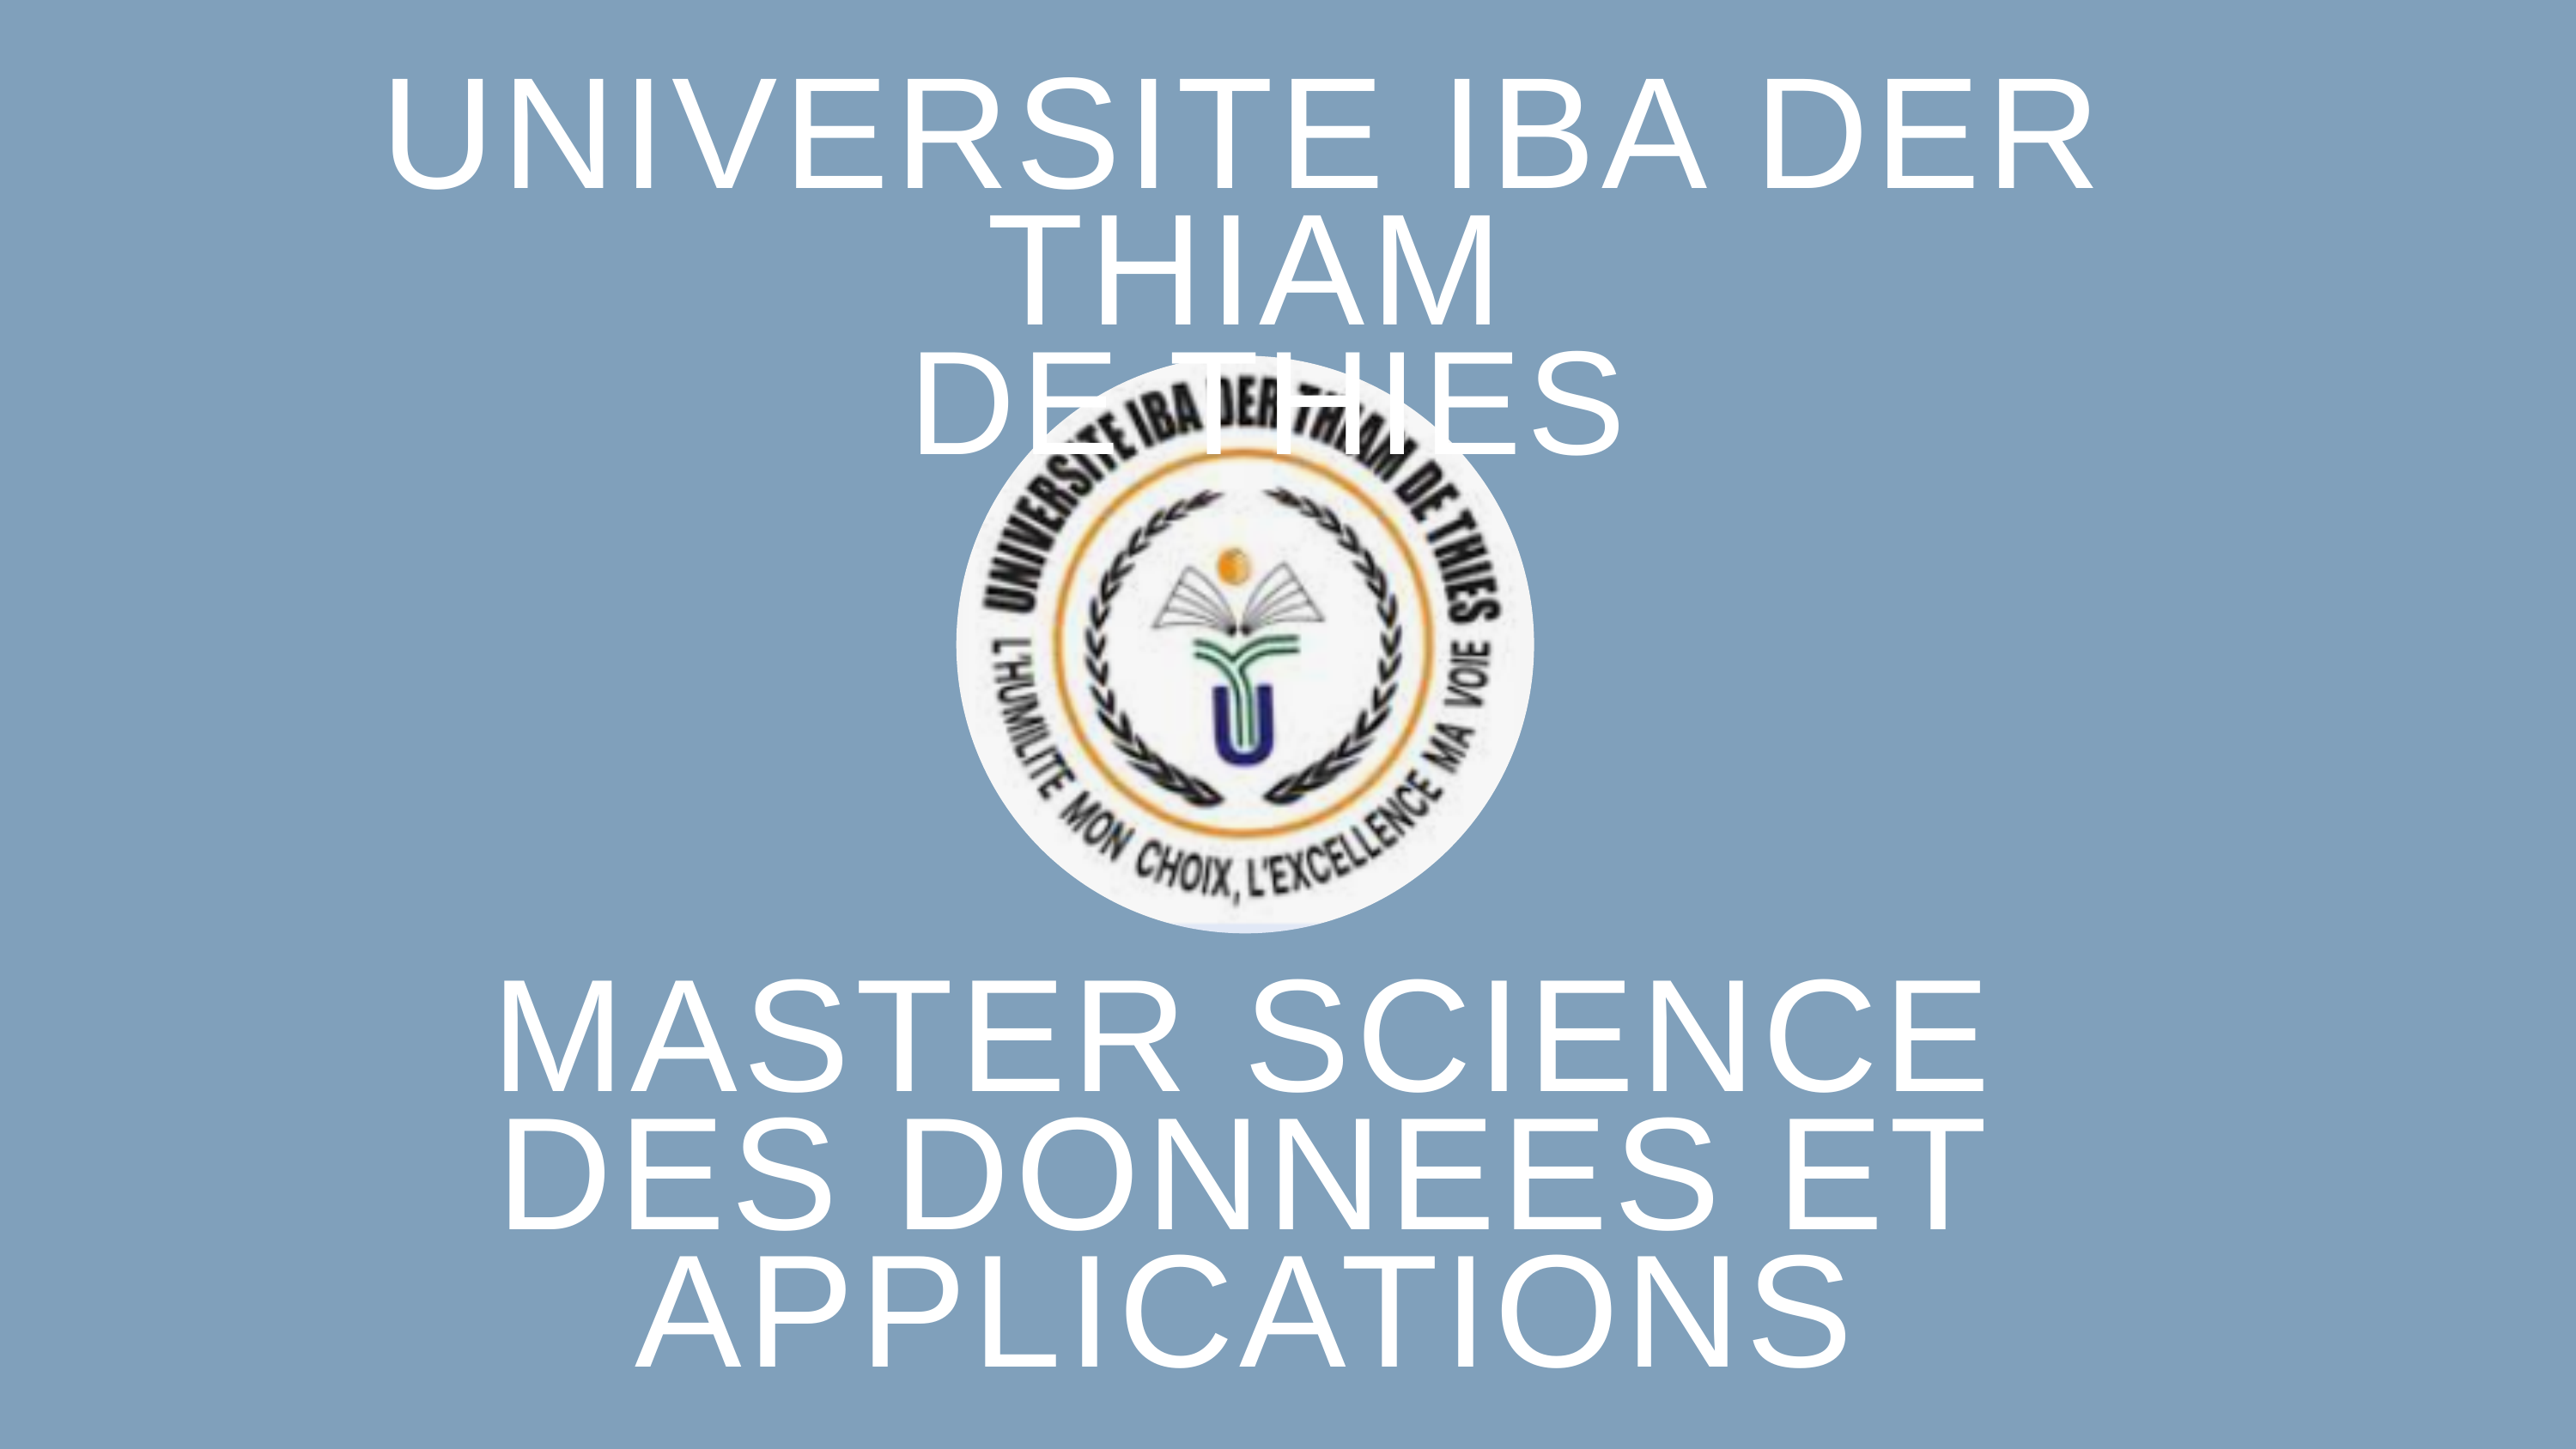

UNIVERSITE IBA DER THIAM
 DE THIES

MASTER SCIENCE DES DONNEES ET APPLICATIONS